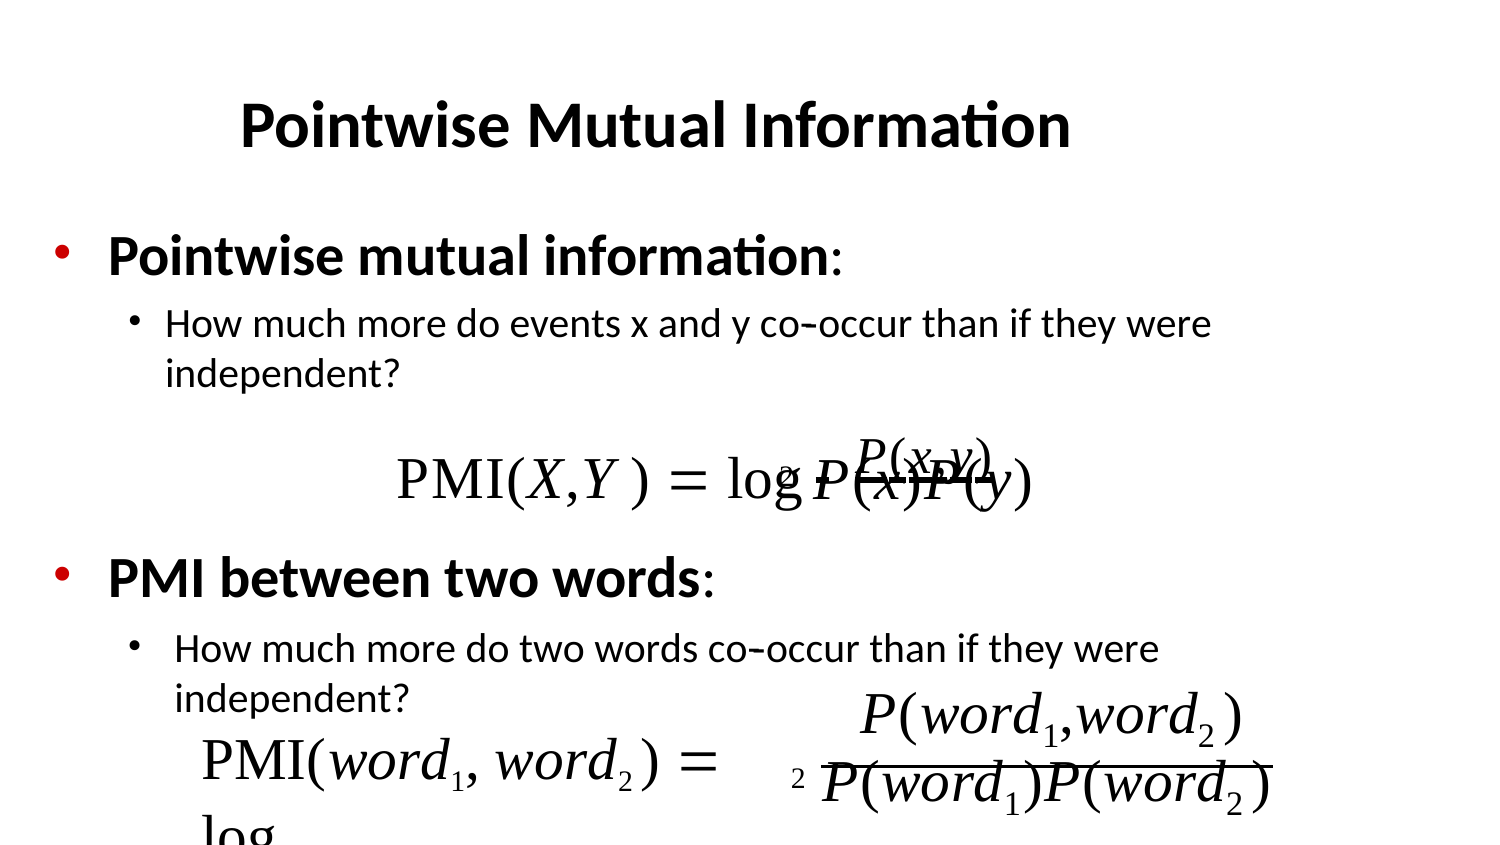

# Pointwise Mutual Information
Pointwise mutual information:
How much more do events x and y co-­‐occur than if they were independent?
PMI(X,Y ) = log	 	P(x,y)
2 P(x)P(y)
PMI between two words:
How much more do two words co-­‐occur than if they were independent?
P(word1,word2 )
2  P(word1)P(word2 )
PMI(word1, word2 ) = log